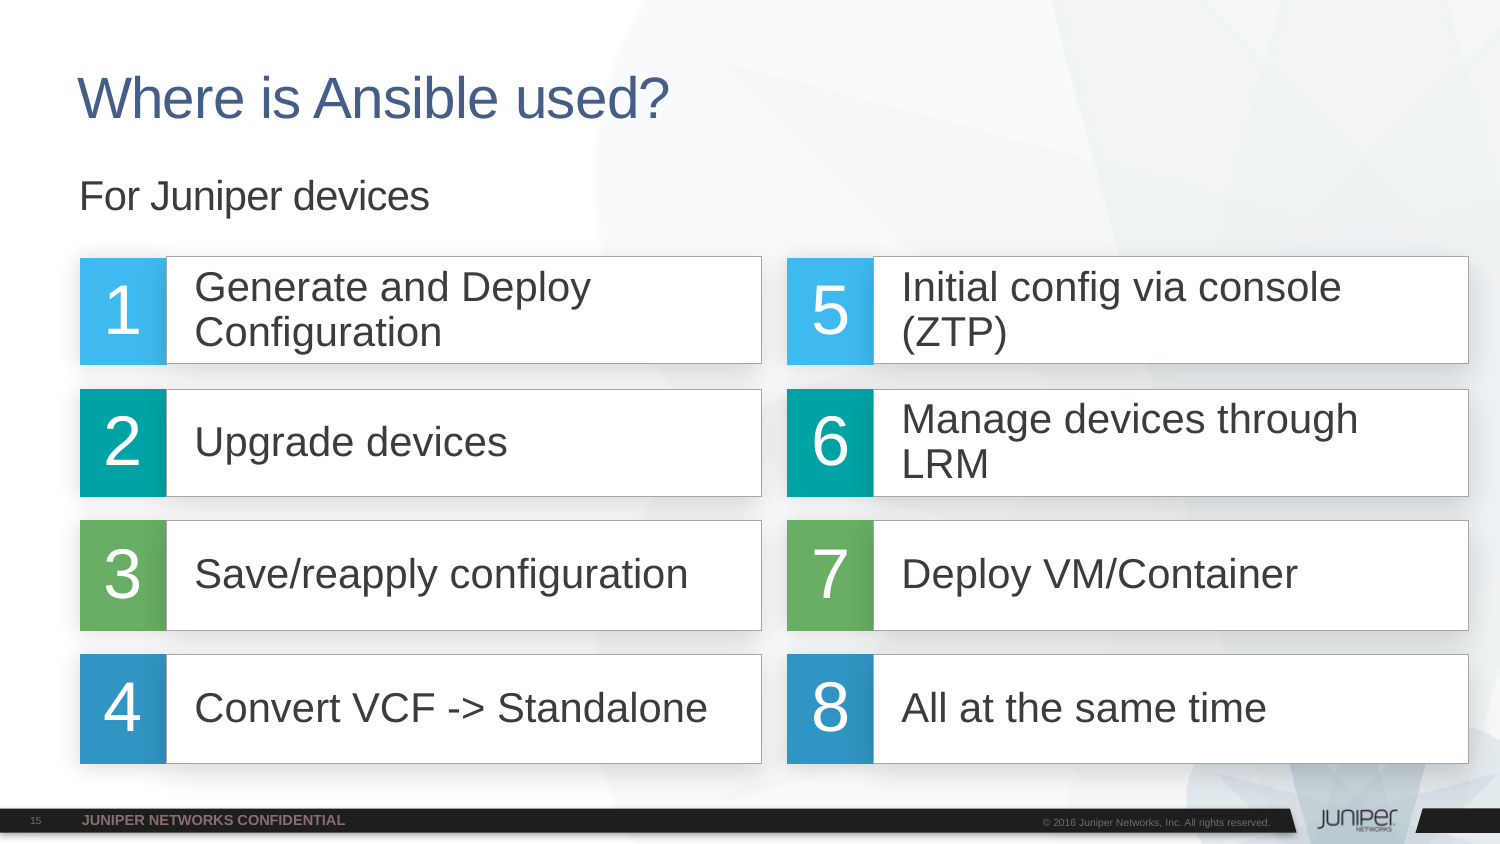

# Where is Ansible used?
For Juniper devices
Generate and Deploy
Configuration
Initial config via console (ZTP)
1
5
2
Upgrade devices
6
Manage devices through LRM
3
Save/reapply configuration
7
Deploy VM/Container
4
Convert VCF -> Standalone
8
All at the same time